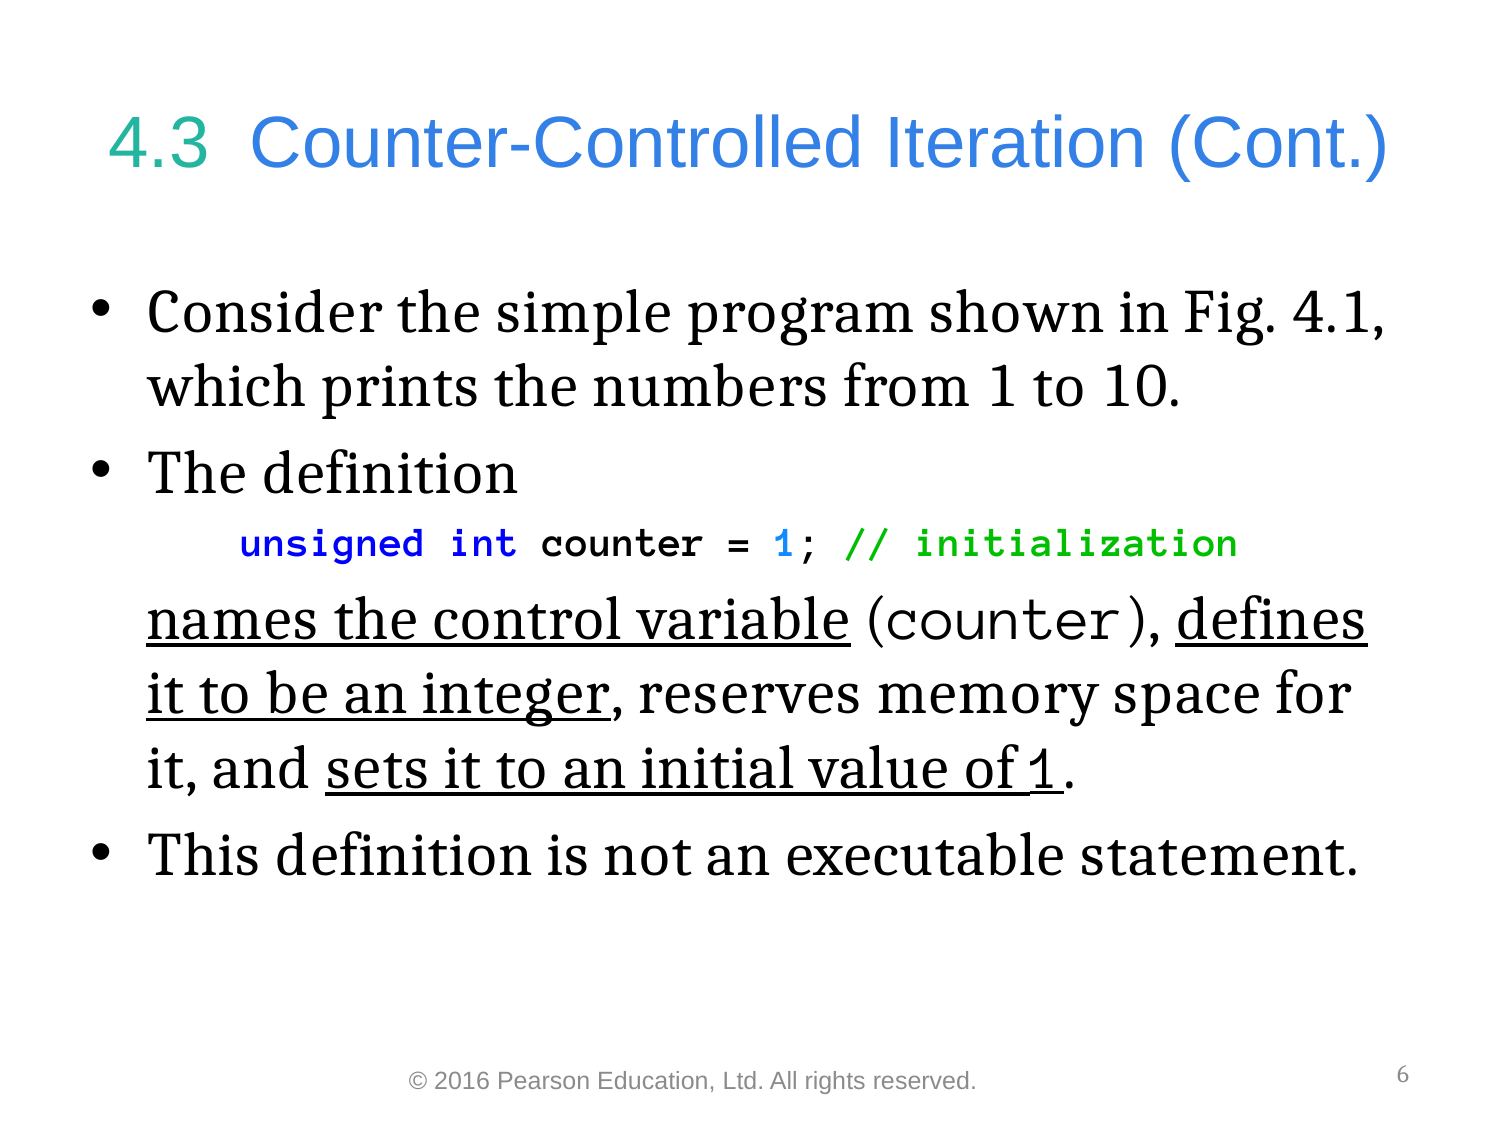

# 4.3  Counter-Controlled Iteration (Cont.)
Consider the simple program shown in Fig. 4.1, which prints the numbers from 1 to 10.
The definition
unsigned int counter = 1; // initialization
	names the control variable (counter), defines it to be an integer, reserves memory space for it, and sets it to an initial value of 1.
This definition is not an executable statement.
6
© 2016 Pearson Education, Ltd. All rights reserved.